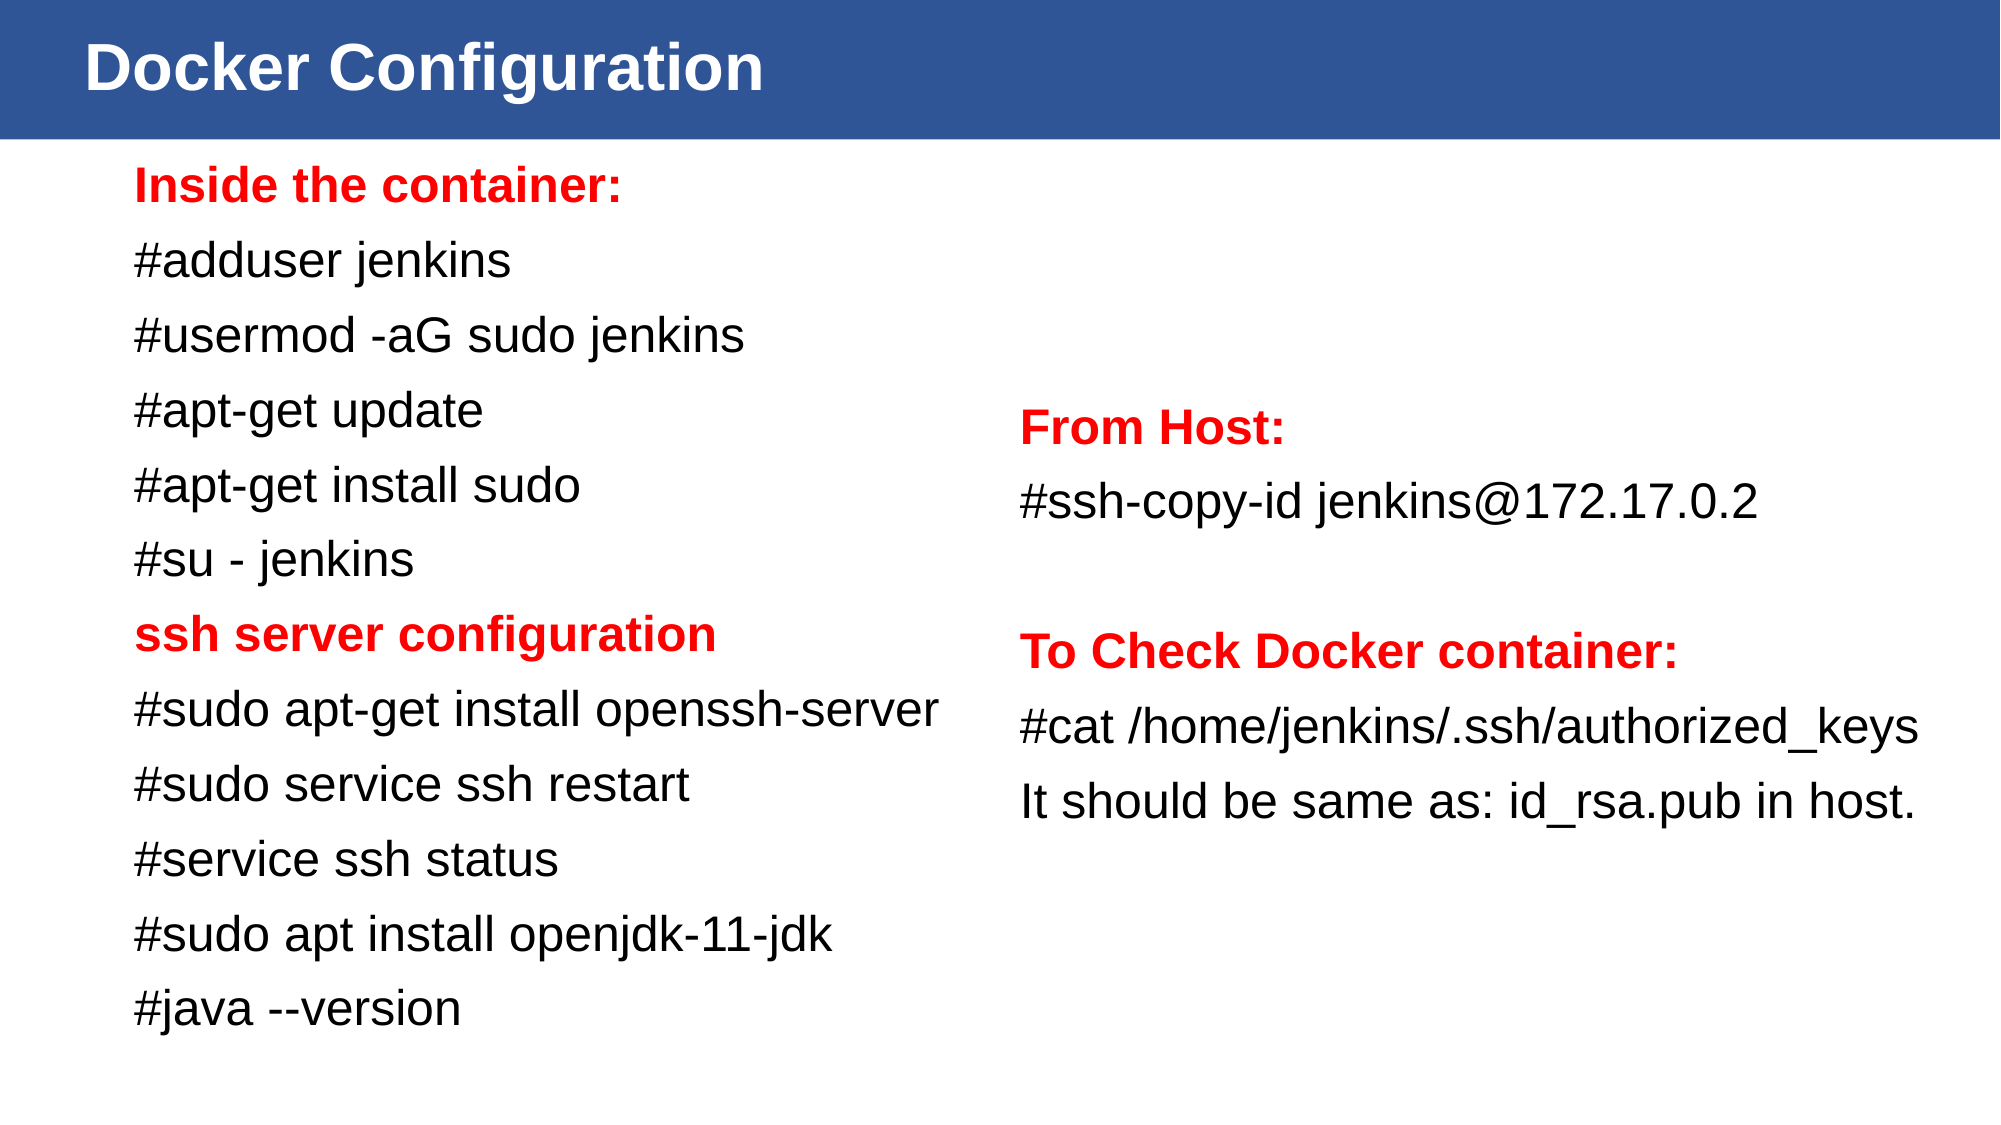

# Docker Configuration
Inside the container:
#adduser jenkins
#usermod -aG sudo jenkins
#apt-get update
#apt-get install sudo
#su - jenkins
ssh server configuration
#sudo apt-get install openssh-server
#sudo service ssh restart
#service ssh status
#sudo apt install openjdk-11-jdk
#java --version
From Host:
#ssh-copy-id jenkins@172.17.0.2

To Check Docker container:
#cat /home/jenkins/.ssh/authorized_keys
It should be same as: id_rsa.pub in host.